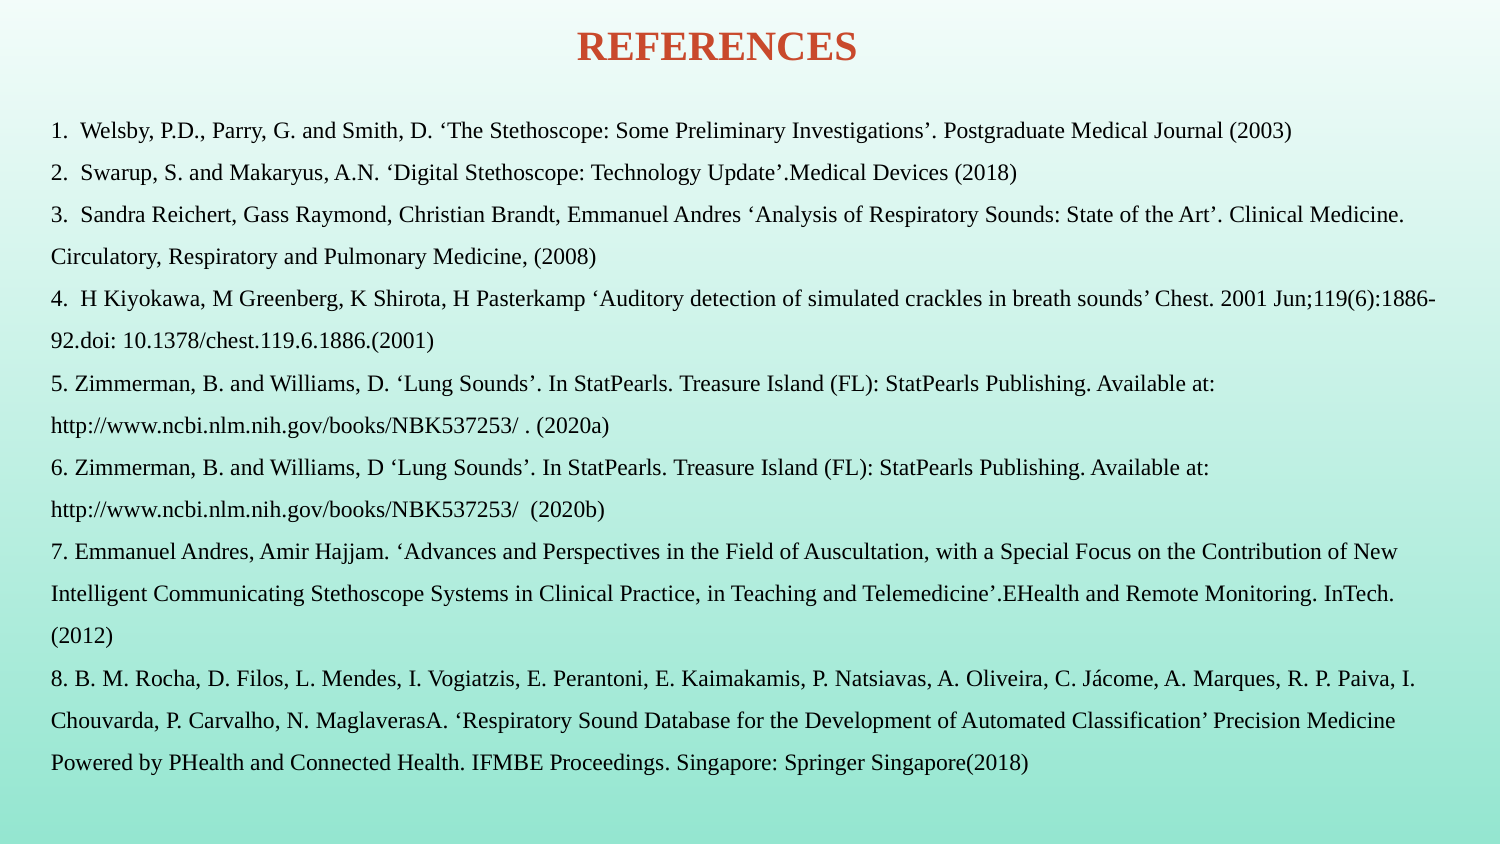

# REFERENCES
1.  Welsby, P.D., Parry, G. and Smith, D. ‘The Stethoscope: Some Preliminary Investigations’. Postgraduate Medical Journal (2003)
2.  Swarup, S. and Makaryus, A.N. ‘Digital Stethoscope: Technology Update’.Medical Devices (2018)
3.  Sandra Reichert, Gass Raymond, Christian Brandt, Emmanuel Andres ‘Analysis of Respiratory Sounds: State of the Art’. Clinical Medicine. Circulatory, Respiratory and Pulmonary Medicine, (2008)
4.  H Kiyokawa, M Greenberg, K Shirota, H Pasterkamp ‘Auditory detection of simulated crackles in breath sounds’ Chest. 2001 Jun;119(6):1886-92.doi: 10.1378/chest.119.6.1886.(2001)
5. Zimmerman, B. and Williams, D. ‘Lung Sounds’. In StatPearls. Treasure Island (FL): StatPearls Publishing. Available at: http://www.ncbi.nlm.nih.gov/books/NBK537253/ . (2020a)
6. Zimmerman, B. and Williams, D ‘Lung Sounds’. In StatPearls. Treasure Island (FL): StatPearls Publishing. Available at: http://www.ncbi.nlm.nih.gov/books/NBK537253/  (2020b)
7. Emmanuel Andres, Amir Hajjam. ‘Advances and Perspectives in the Field of Auscultation, with a Special Focus on the Contribution of New Intelligent Communicating Stethoscope Systems in Clinical Practice, in Teaching and Telemedicine’.EHealth and Remote Monitoring. InTech. (2012)
8. B. M. Rocha, D. Filos, L. Mendes, I. Vogiatzis, E. Perantoni, E. Kaimakamis, P. Natsiavas, A. Oliveira, C. Jácome, A. Marques, R. P. Paiva, I. Chouvarda, P. Carvalho, N. MaglaverasΑ. ‘Respiratory Sound Database for the Development of Automated Classification’ Precision Medicine Powered by PHealth and Connected Health. IFMBE Proceedings. Singapore: Springer Singapore(2018)